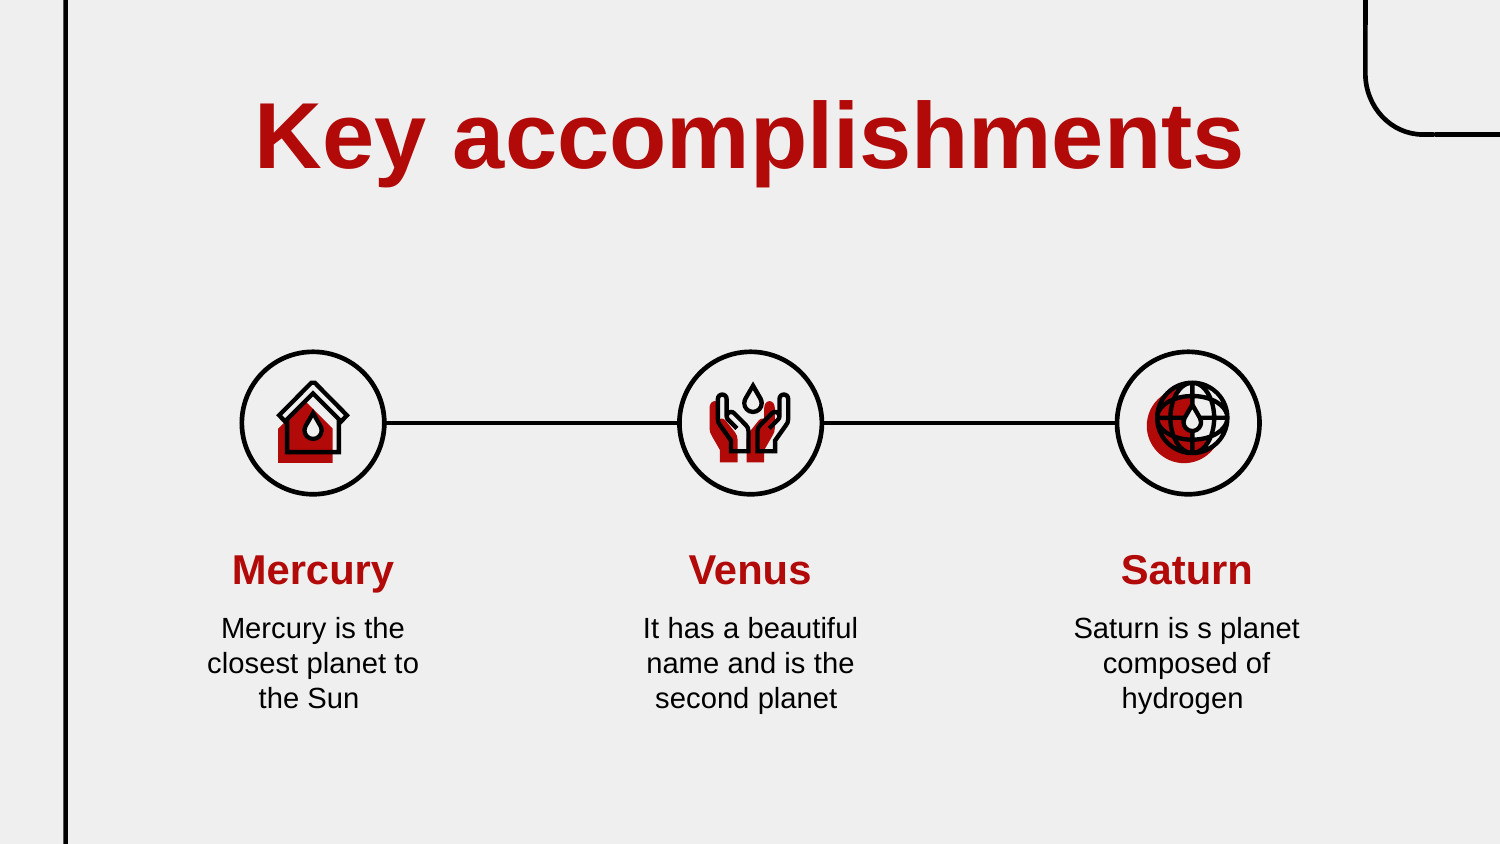

Key accomplishments

# Mercury
Venus
Saturn
Mercury is the closest planet to the Sun
It has a beautiful name and is the second planet
Saturn is s planet composed of hydrogen